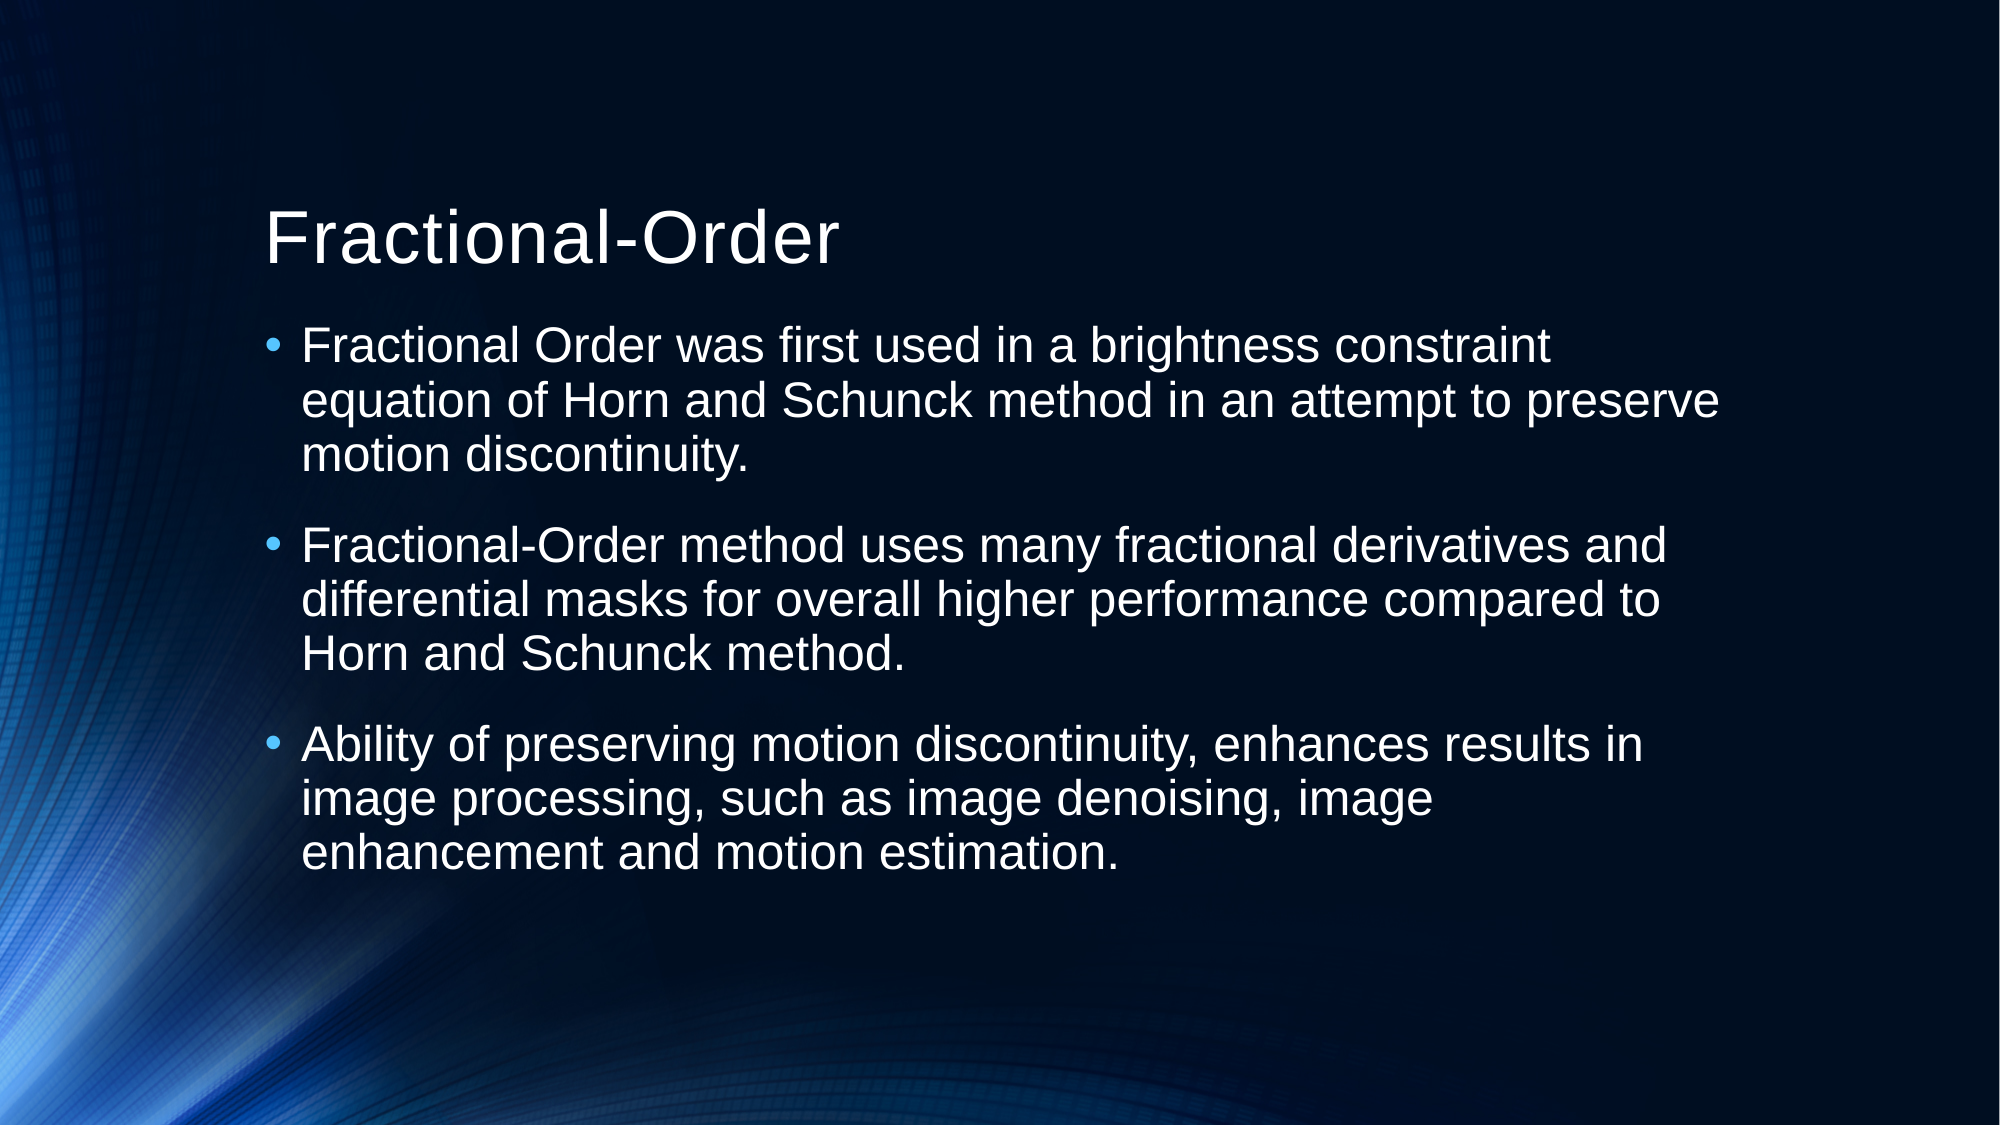

# Fractional-Order
Fractional Order was first used in a brightness constraint equation of Horn and Schunck method in an attempt to preserve motion discontinuity.
Fractional-Order method uses many fractional derivatives and differential masks for overall higher performance compared to Horn and Schunck method.
Ability of preserving motion discontinuity, enhances results in image processing, such as image denoising, image enhancement and motion estimation.